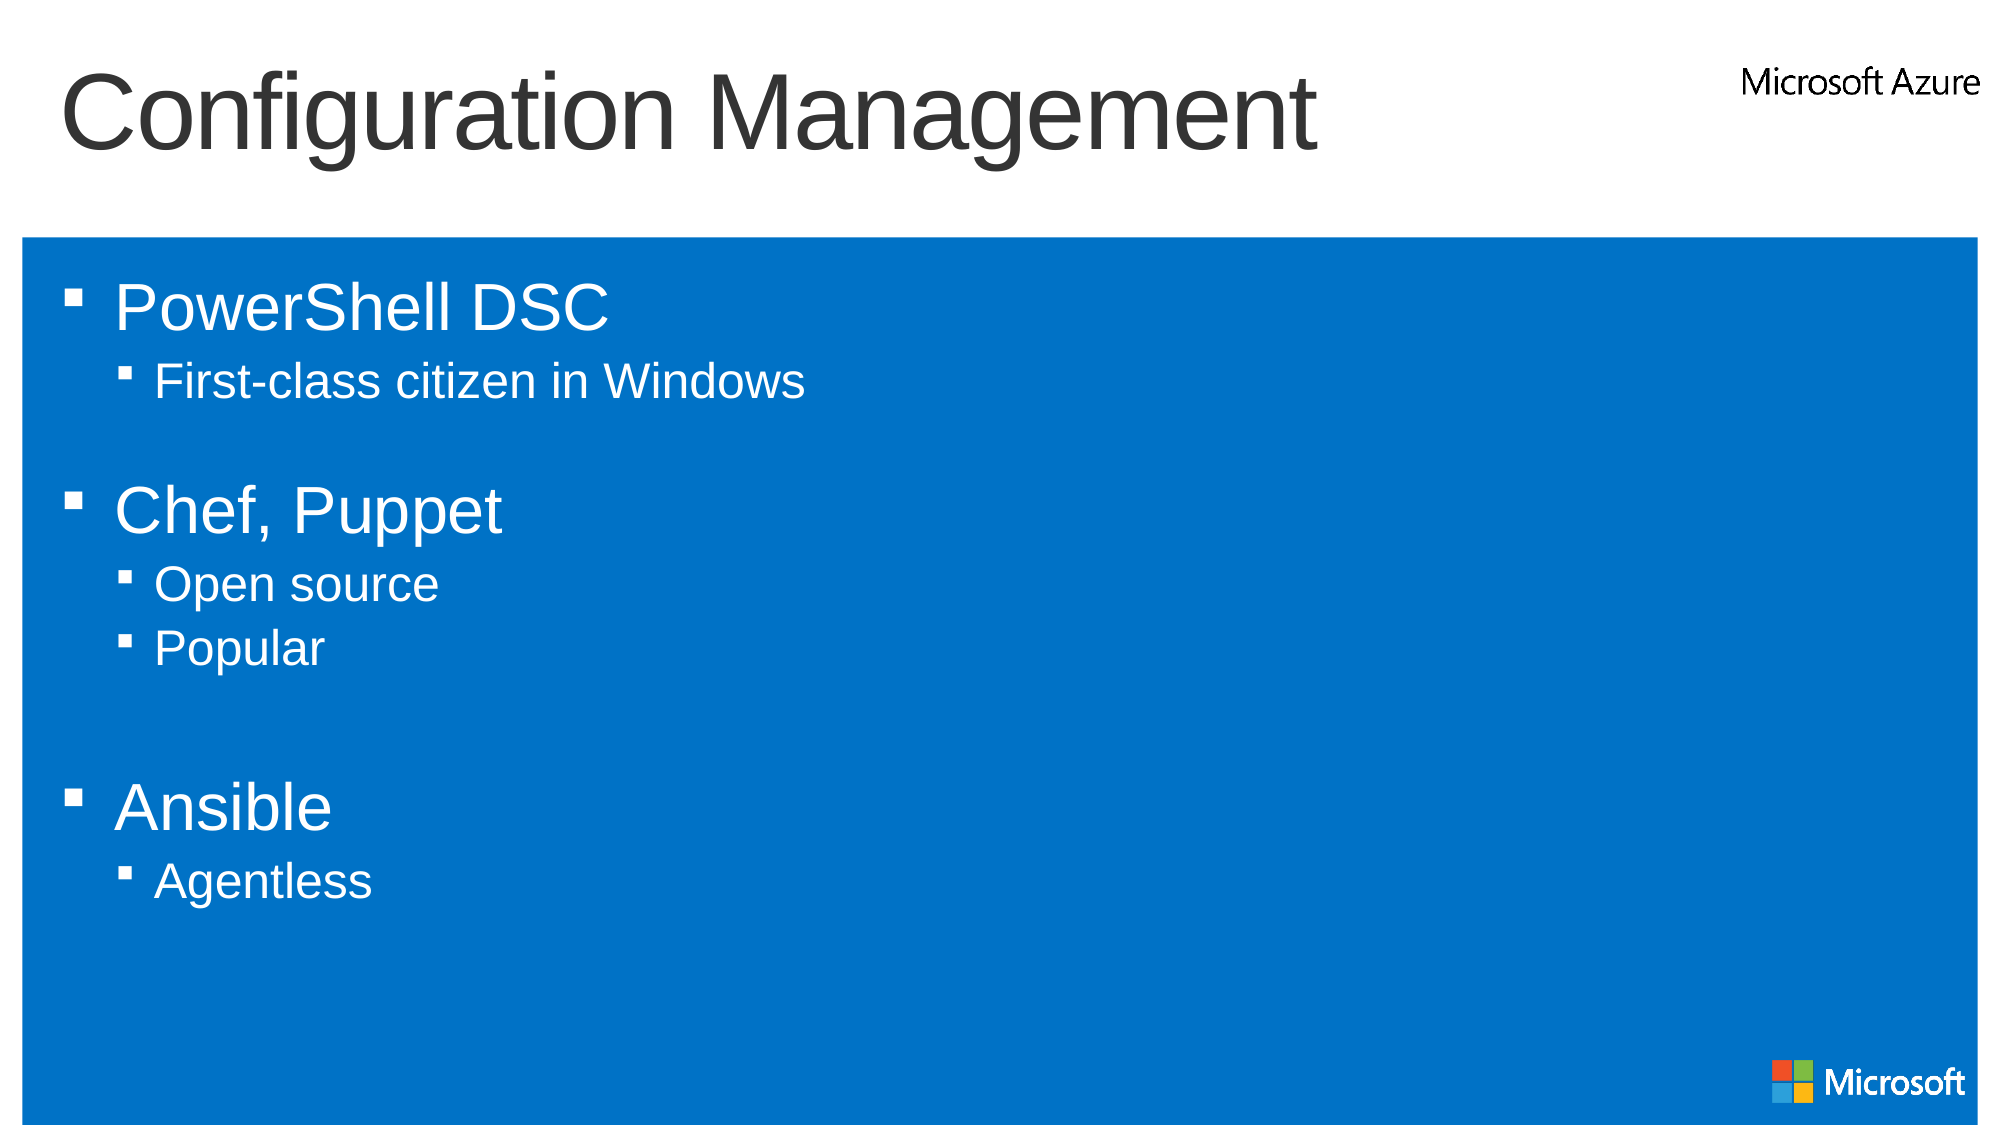

# Configuration Management
PowerShell DSC
First-class citizen in Windows
Chef, Puppet
Open source
Popular

Ansible
Agentless